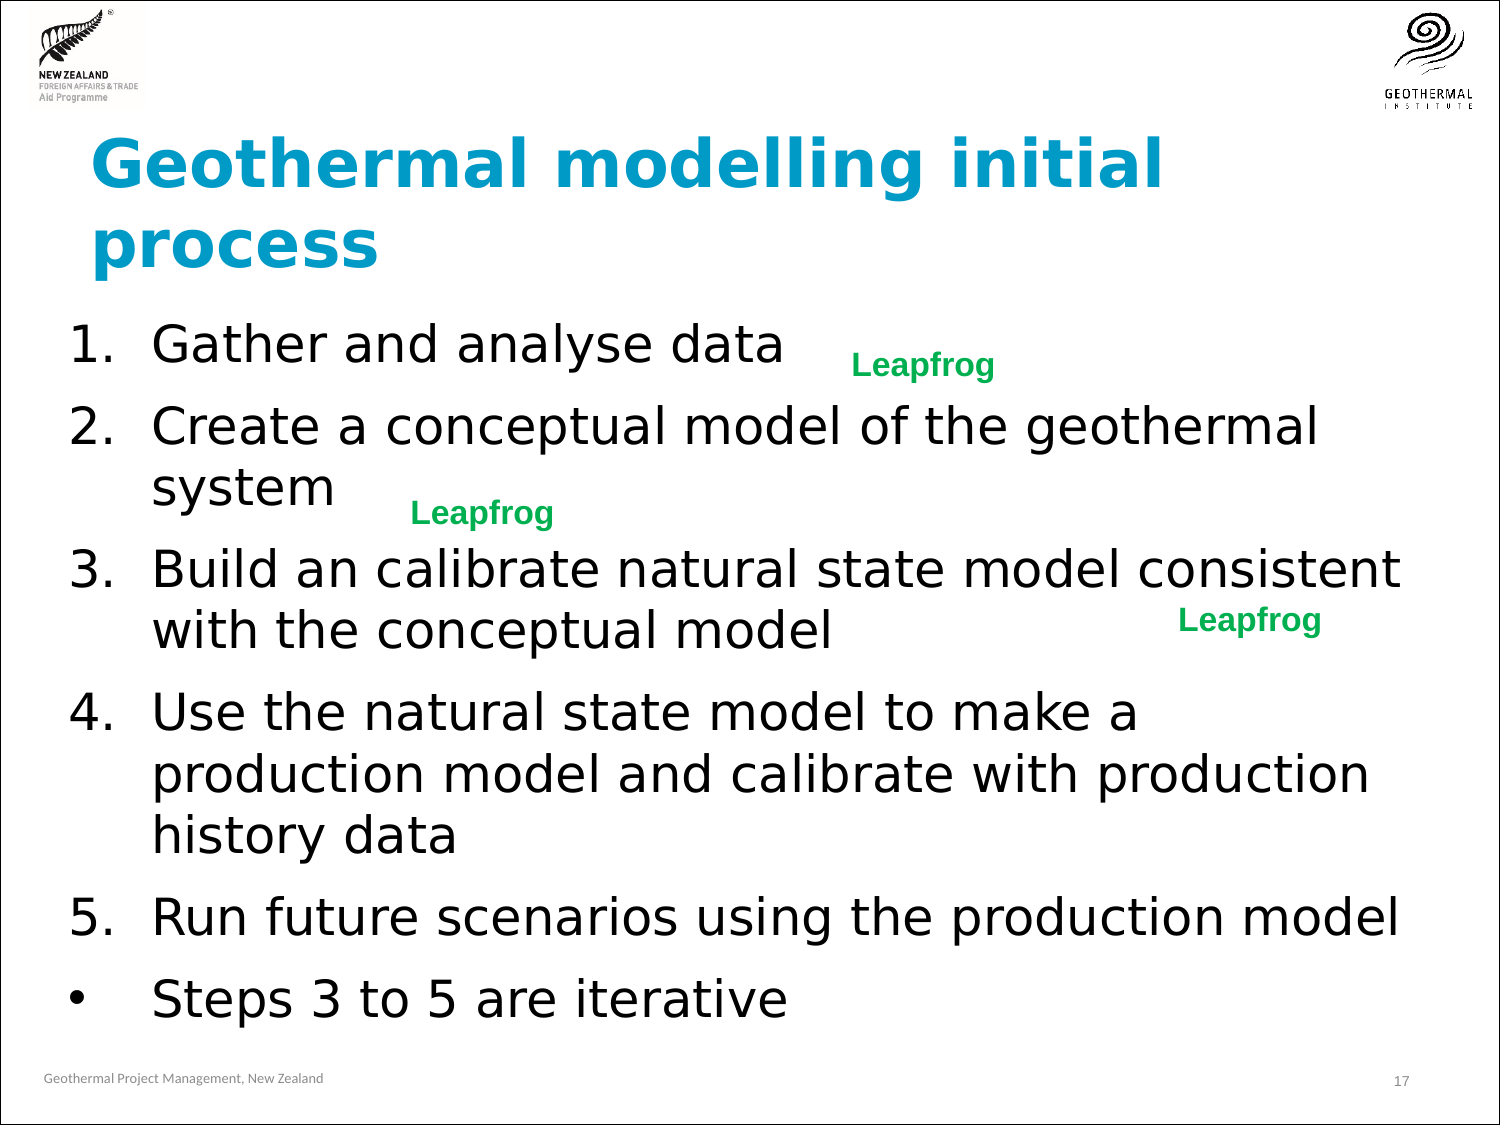

# Geothermal modelling initial process
Leapfrog
Gather and analyse data
Create a conceptual model of the geothermal system
Build an calibrate natural state model consistent with the conceptual model
Use the natural state model to make a production model and calibrate with production history data
Run future scenarios using the production model
Steps 3 to 5 are iterative

Leapfrog
Leapfrog
17